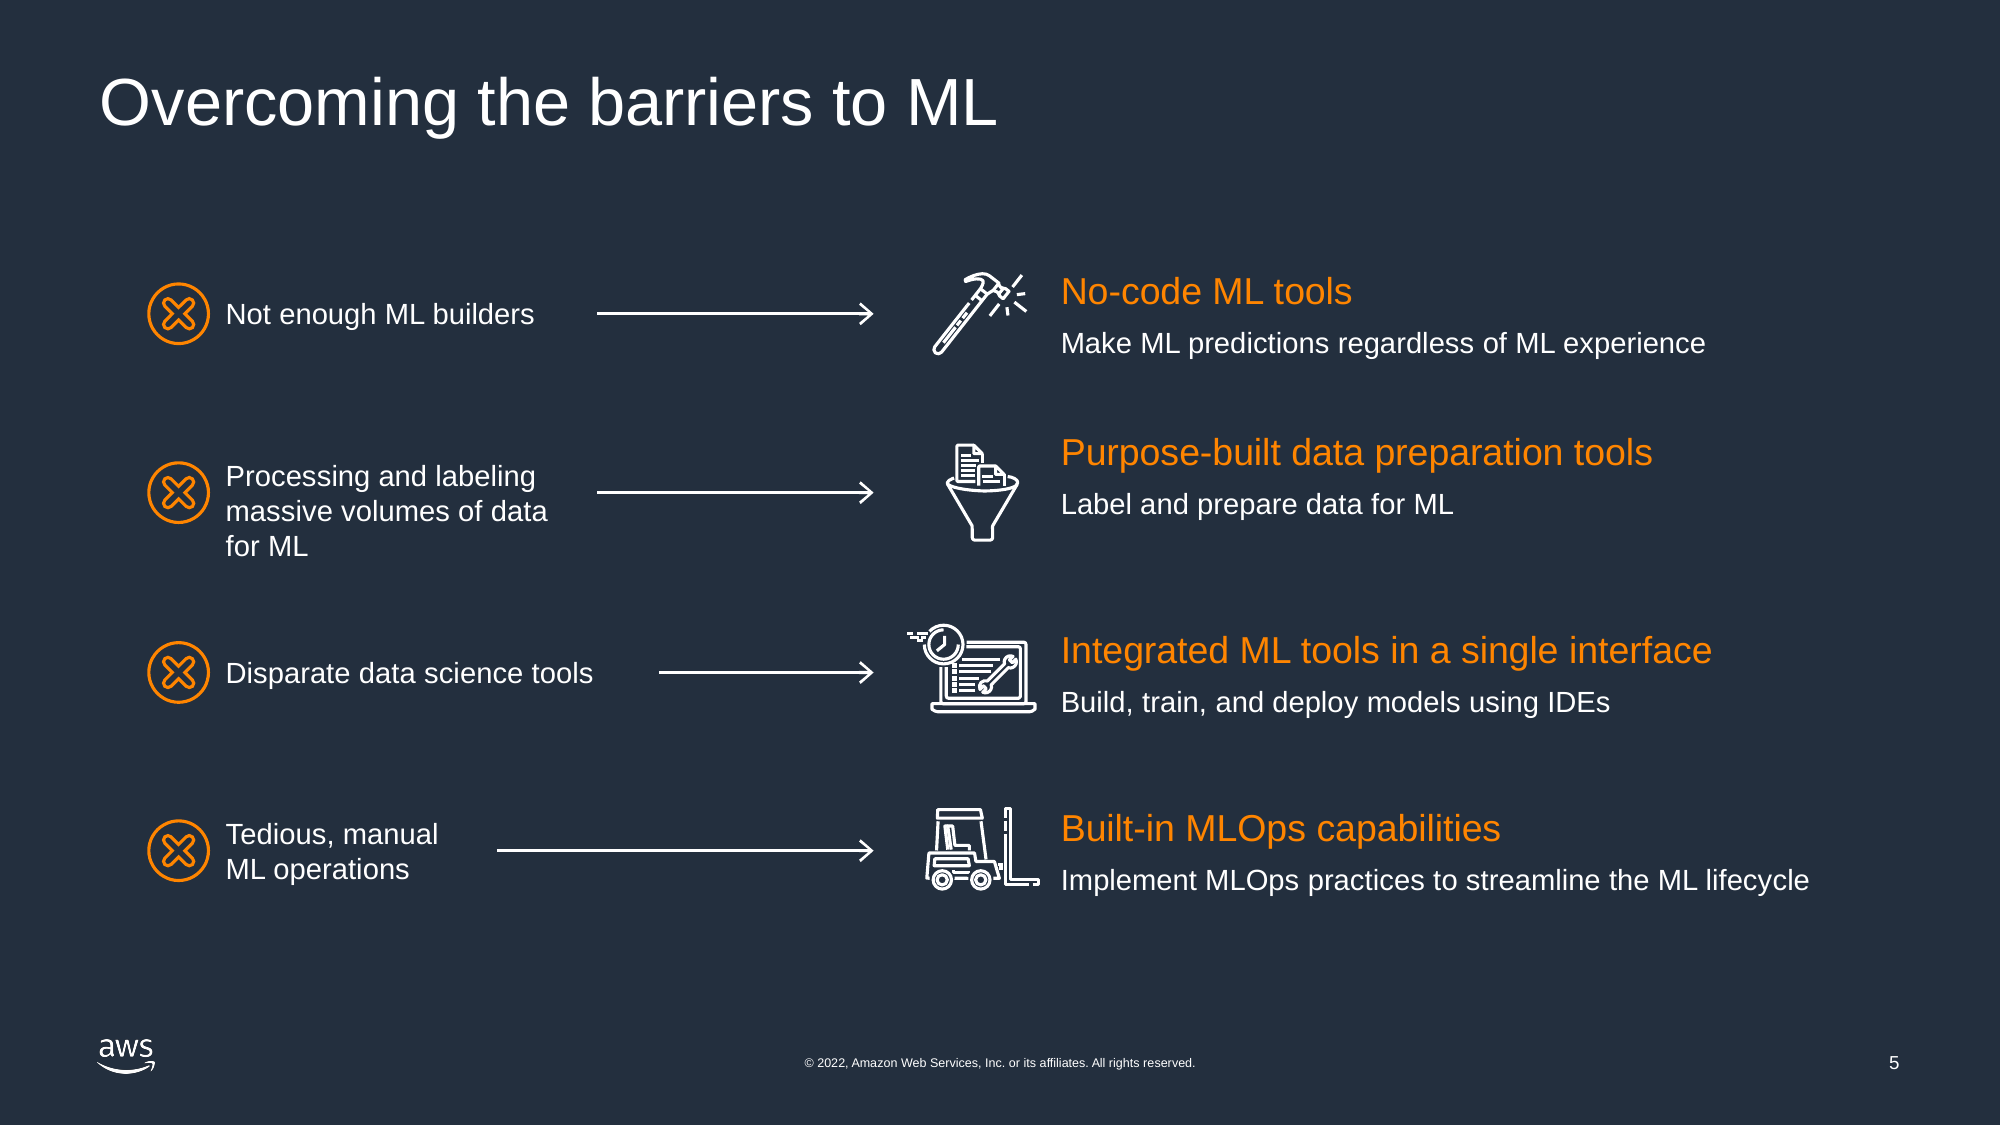

# Overcoming the barriers to ML
No-code ML tools
Make ML predictions regardless of ML experience

Purpose-built data preparation tools
Label and prepare data for ML

Integrated ML tools in a single interface
Build, train, and deploy models using IDEs

Built-in MLOps capabilities
Implement MLOps practices to streamline the ML lifecycle

Not enough ML builders
Processing and labeling massive volumes of data
for ML

Disparate data science tools
Tedious, manual
ML operations

5